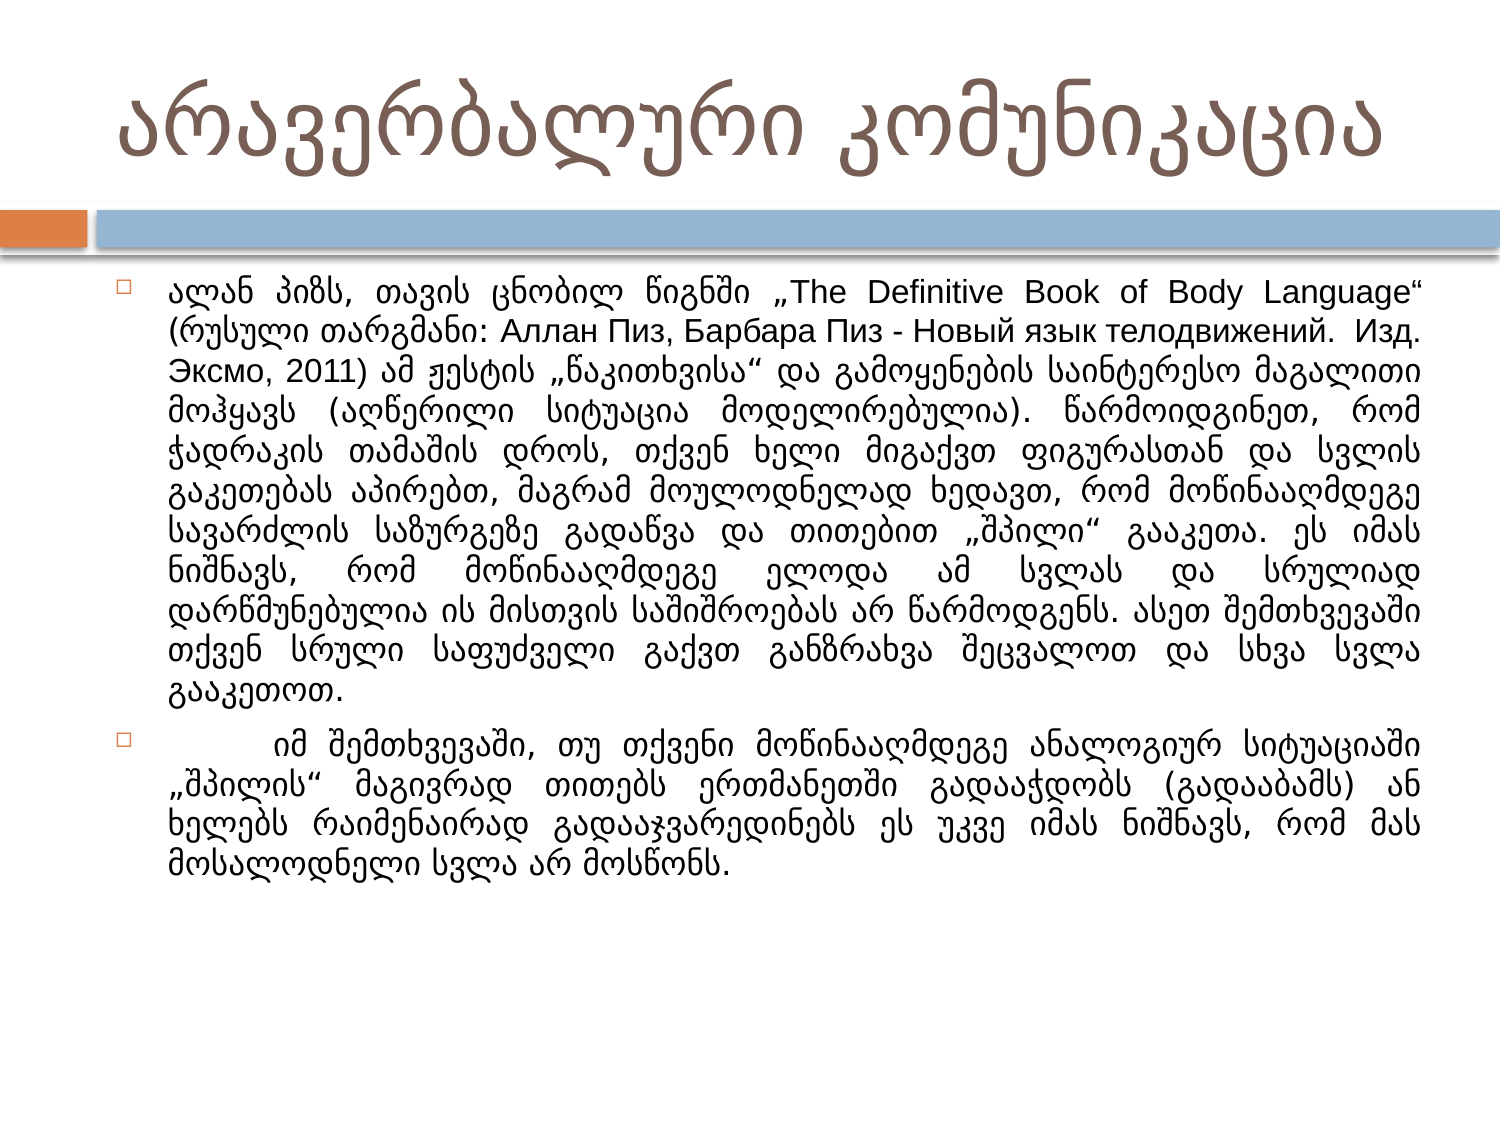

# არავერბალური კომუნიკაცია
ალან პიზს, თავის ცნობილ წიგნში „The Definitive Book of Body Language“ (რუსული თარგმანი: Аллан Пиз, Барбара Пиз - Новый язык телодвижений.  Изд. Эксмо, 2011) ამ ჟესტის „წაკითხვისა“ და გამოყენების საინტერესო მაგალითი მოჰყავს (აღწერილი სიტუაცია მოდელირებულია). წარმოიდგინეთ, რომ ჭადრაკის თამაშის დროს, თქვენ ხელი მიგაქვთ ფიგურასთან და სვლის გაკეთებას აპირებთ, მაგრამ მოულოდნელად ხედავთ, რომ მოწინააღმდეგე სავარძლის საზურგეზე გადაწვა და თითებით „შპილი“ გააკეთა. ეს იმას ნიშნავს, რომ მოწინააღმდეგე ელოდა ამ სვლას და სრულიად დარწმუნებულია ის მისთვის საშიშროებას არ წარმოდგენს. ასეთ შემთხვევაში თქვენ სრული საფუძველი გაქვთ განზრახვა შეცვალოთ და სხვა სვლა გააკეთოთ.
     იმ შემთხვევაში, თუ თქვენი მოწინააღმდეგე ანალოგიურ სიტუაციაში „შპილის“ მაგივრად თითებს ერთმანეთში გადააჭდობს (გადააბამს) ან ხელებს რაიმენაირად გადააჯვარედინებს ეს უკვე იმას ნიშნავს, რომ მას მოსალოდნელი სვლა არ მოსწონს.